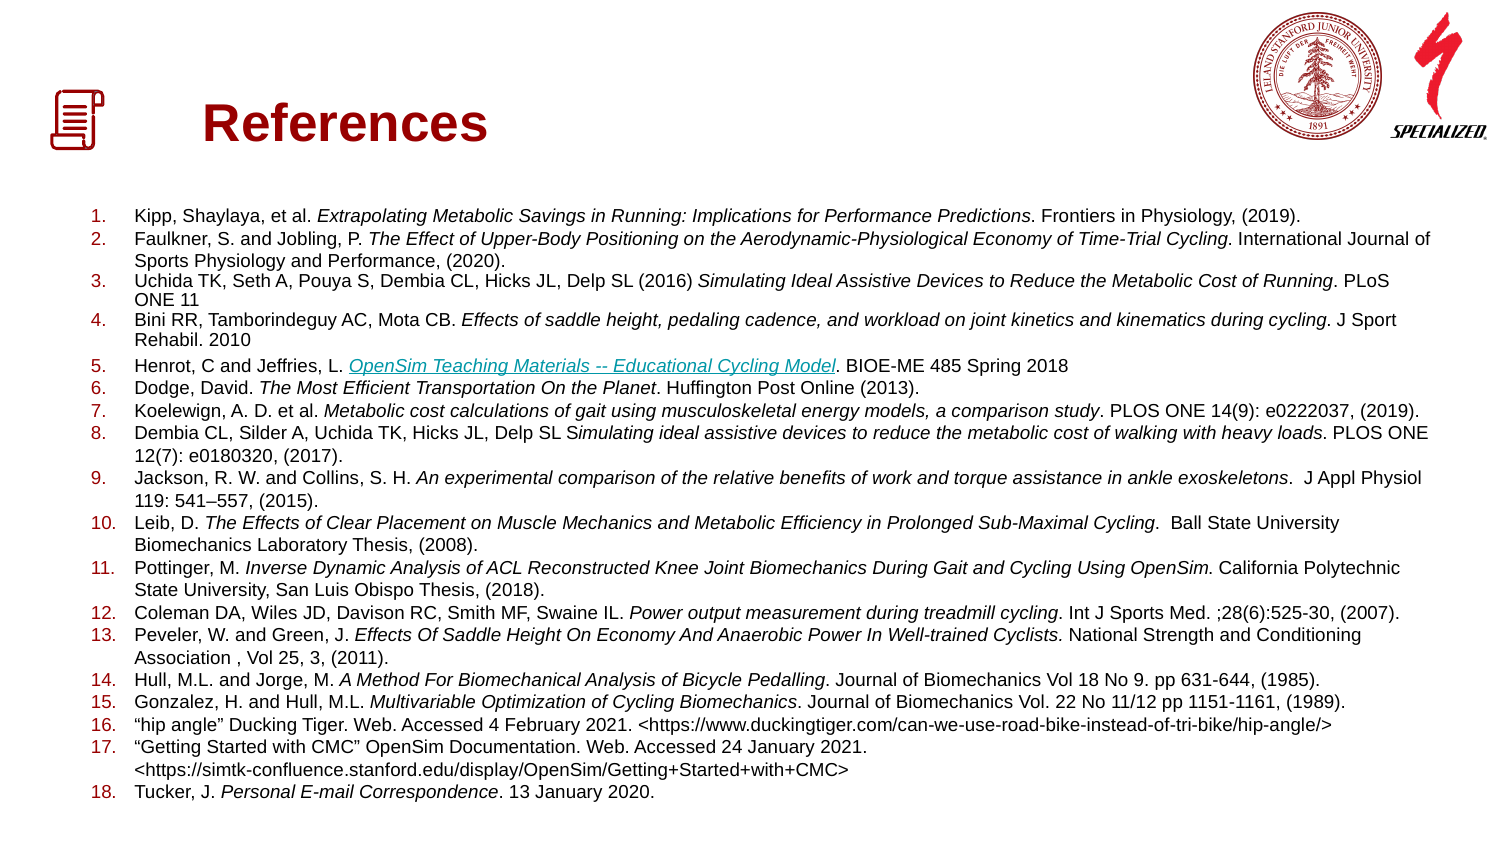

# References

Kipp, Shaylaya, et al. Extrapolating Metabolic Savings in Running: Implications for Performance Predictions. Frontiers in Physiology, (2019).
Faulkner, S. and Jobling, P. The Effect of Upper-Body Positioning on the Aerodynamic-Physiological Economy of Time-Trial Cycling. International Journal of Sports Physiology and Performance, (2020).
Uchida TK, Seth A, Pouya S, Dembia CL, Hicks JL, Delp SL (2016) Simulating Ideal Assistive Devices to Reduce the Metabolic Cost of Running. PLoS ONE 11
Bini RR, Tamborindeguy AC, Mota CB. Effects of saddle height, pedaling cadence, and workload on joint kinetics and kinematics during cycling. J Sport Rehabil. 2010
Henrot, C and Jeffries, L. OpenSim Teaching Materials -- Educational Cycling Model. BIOE-ME 485 Spring 2018
Dodge, David. The Most Efficient Transportation On the Planet. Huffington Post Online (2013).
Koelewign, A. D. et al. Metabolic cost calculations of gait using musculoskeletal energy models, a comparison study. PLOS ONE 14(9): e0222037, (2019).
Dembia CL, Silder A, Uchida TK, Hicks JL, Delp SL Simulating ideal assistive devices to reduce the metabolic cost of walking with heavy loads. PLOS ONE 12(7): e0180320, (2017).
Jackson, R. W. and Collins, S. H. An experimental comparison of the relative benefits of work and torque assistance in ankle exoskeletons.  J Appl Physiol 119: 541–557, (2015).
Leib, D. The Effects of Clear Placement on Muscle Mechanics and Metabolic Efficiency in Prolonged Sub-Maximal Cycling.  Ball State University Biomechanics Laboratory Thesis, (2008).
Pottinger, M. Inverse Dynamic Analysis of ACL Reconstructed Knee Joint Biomechanics During Gait and Cycling Using OpenSim. California Polytechnic State University, San Luis Obispo Thesis, (2018).
Coleman DA, Wiles JD, Davison RC, Smith MF, Swaine IL. Power output measurement during treadmill cycling. Int J Sports Med. ;28(6):525-30, (2007).
Peveler, W. and Green, J. Effects Of Saddle Height On Economy And Anaerobic Power In Well-trained Cyclists. National Strength and Conditioning Association , Vol 25, 3, (2011).
Hull, M.L. and Jorge, M. A Method For Biomechanical Analysis of Bicycle Pedalling. Journal of Biomechanics Vol 18 No 9. pp 631-644, (1985).
Gonzalez, H. and Hull, M.L. Multivariable Optimization of Cycling Biomechanics. Journal of Biomechanics Vol. 22 No 11/12 pp 1151-1161, (1989).
“hip angle” Ducking Tiger. Web. Accessed 4 February 2021. <https://www.duckingtiger.com/can-we-use-road-bike-instead-of-tri-bike/hip-angle/>
“Getting Started with CMC” OpenSim Documentation. Web. Accessed 24 January 2021. <https://simtk-confluence.stanford.edu/display/OpenSim/Getting+Started+with+CMC>
Tucker, J. Personal E-mail Correspondence. 13 January 2020.